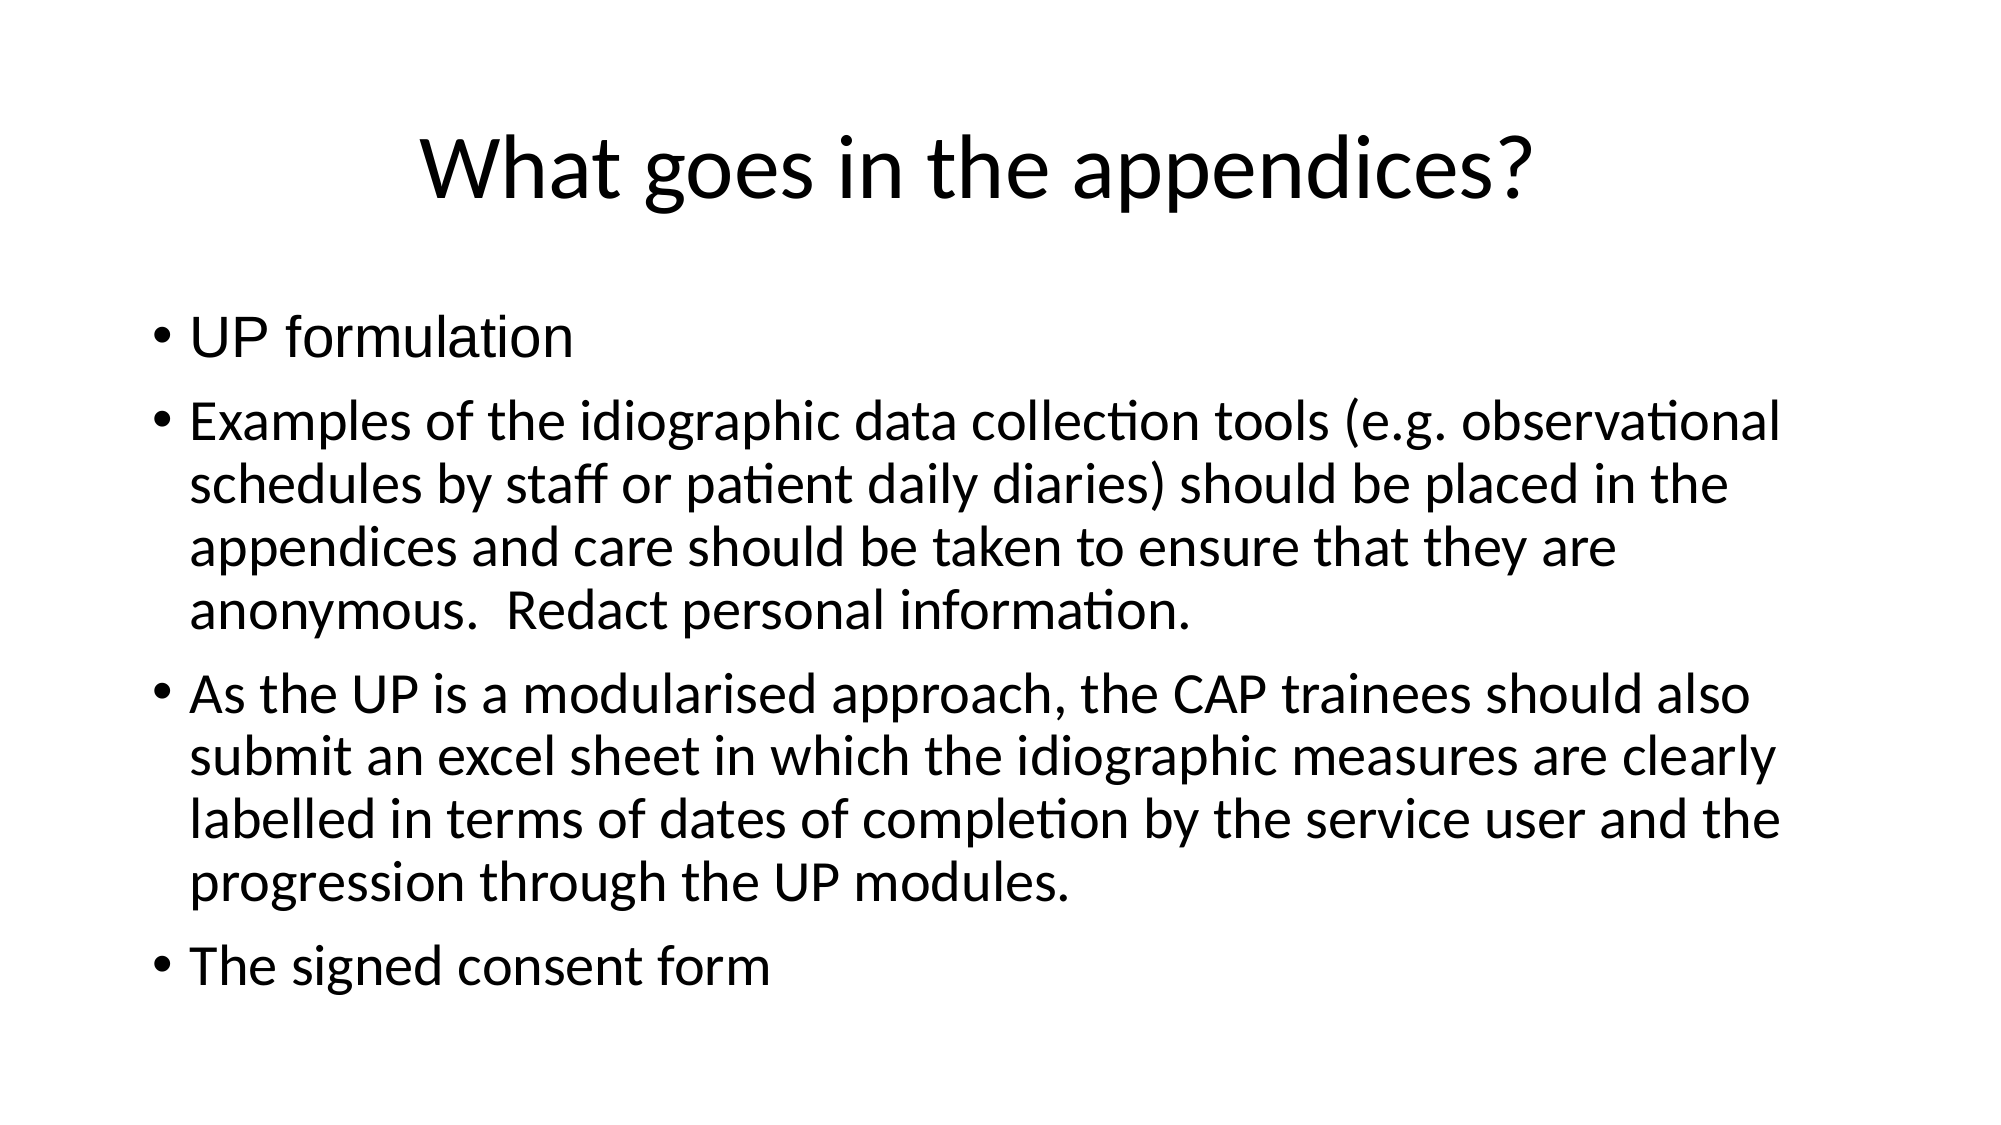

# What goes in the appendices?
UP formulation
Examples of the idiographic data collection tools (e.g. observational schedules by staff or patient daily diaries) should be placed in the appendices and care should be taken to ensure that they are anonymous.  Redact personal information.
As the UP is a modularised approach, the CAP trainees should also submit an excel sheet in which the idiographic measures are clearly labelled in terms of dates of completion by the service user and the progression through the UP modules.
The signed consent form